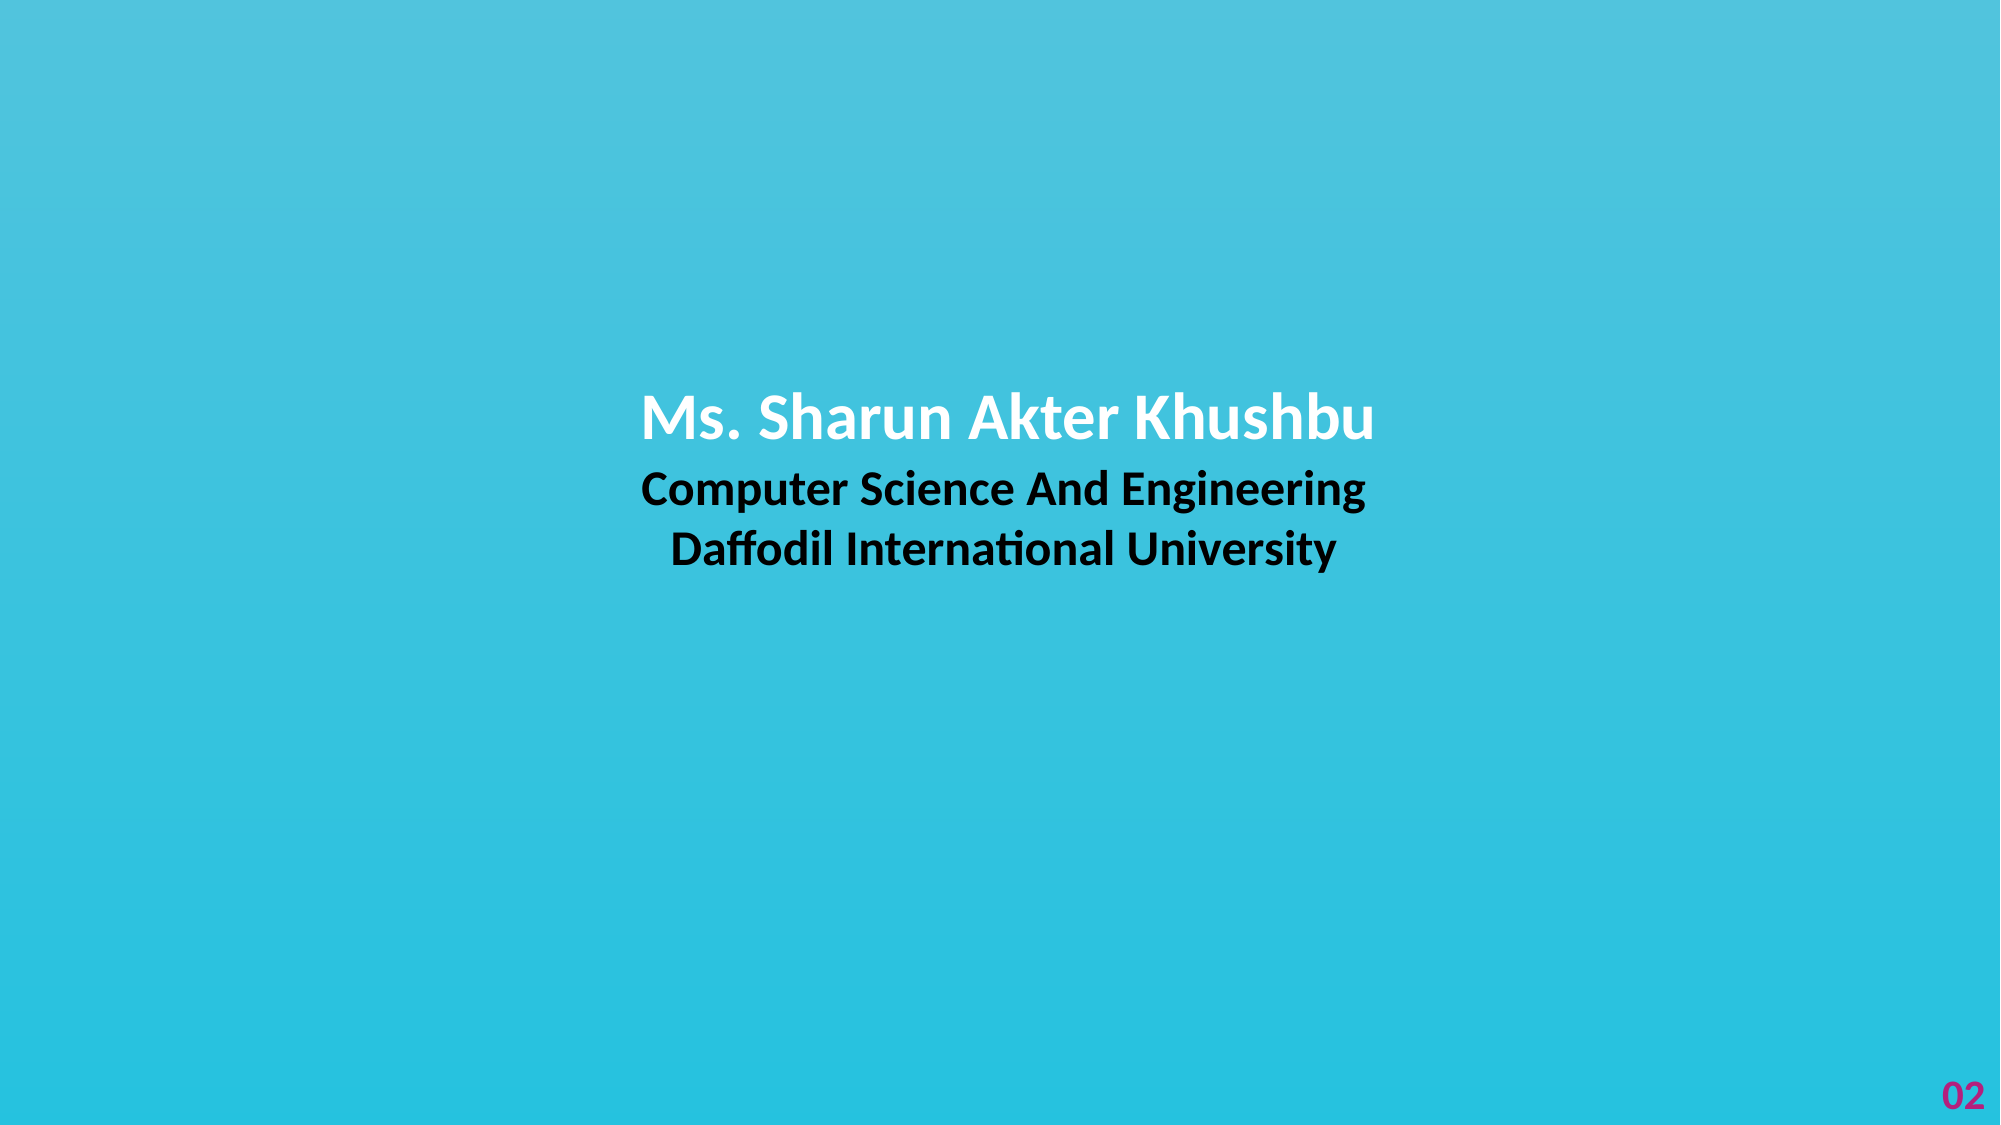

Ms. Sharun Akter Khushbu
Computer Science And Engineering Daffodil International University
02